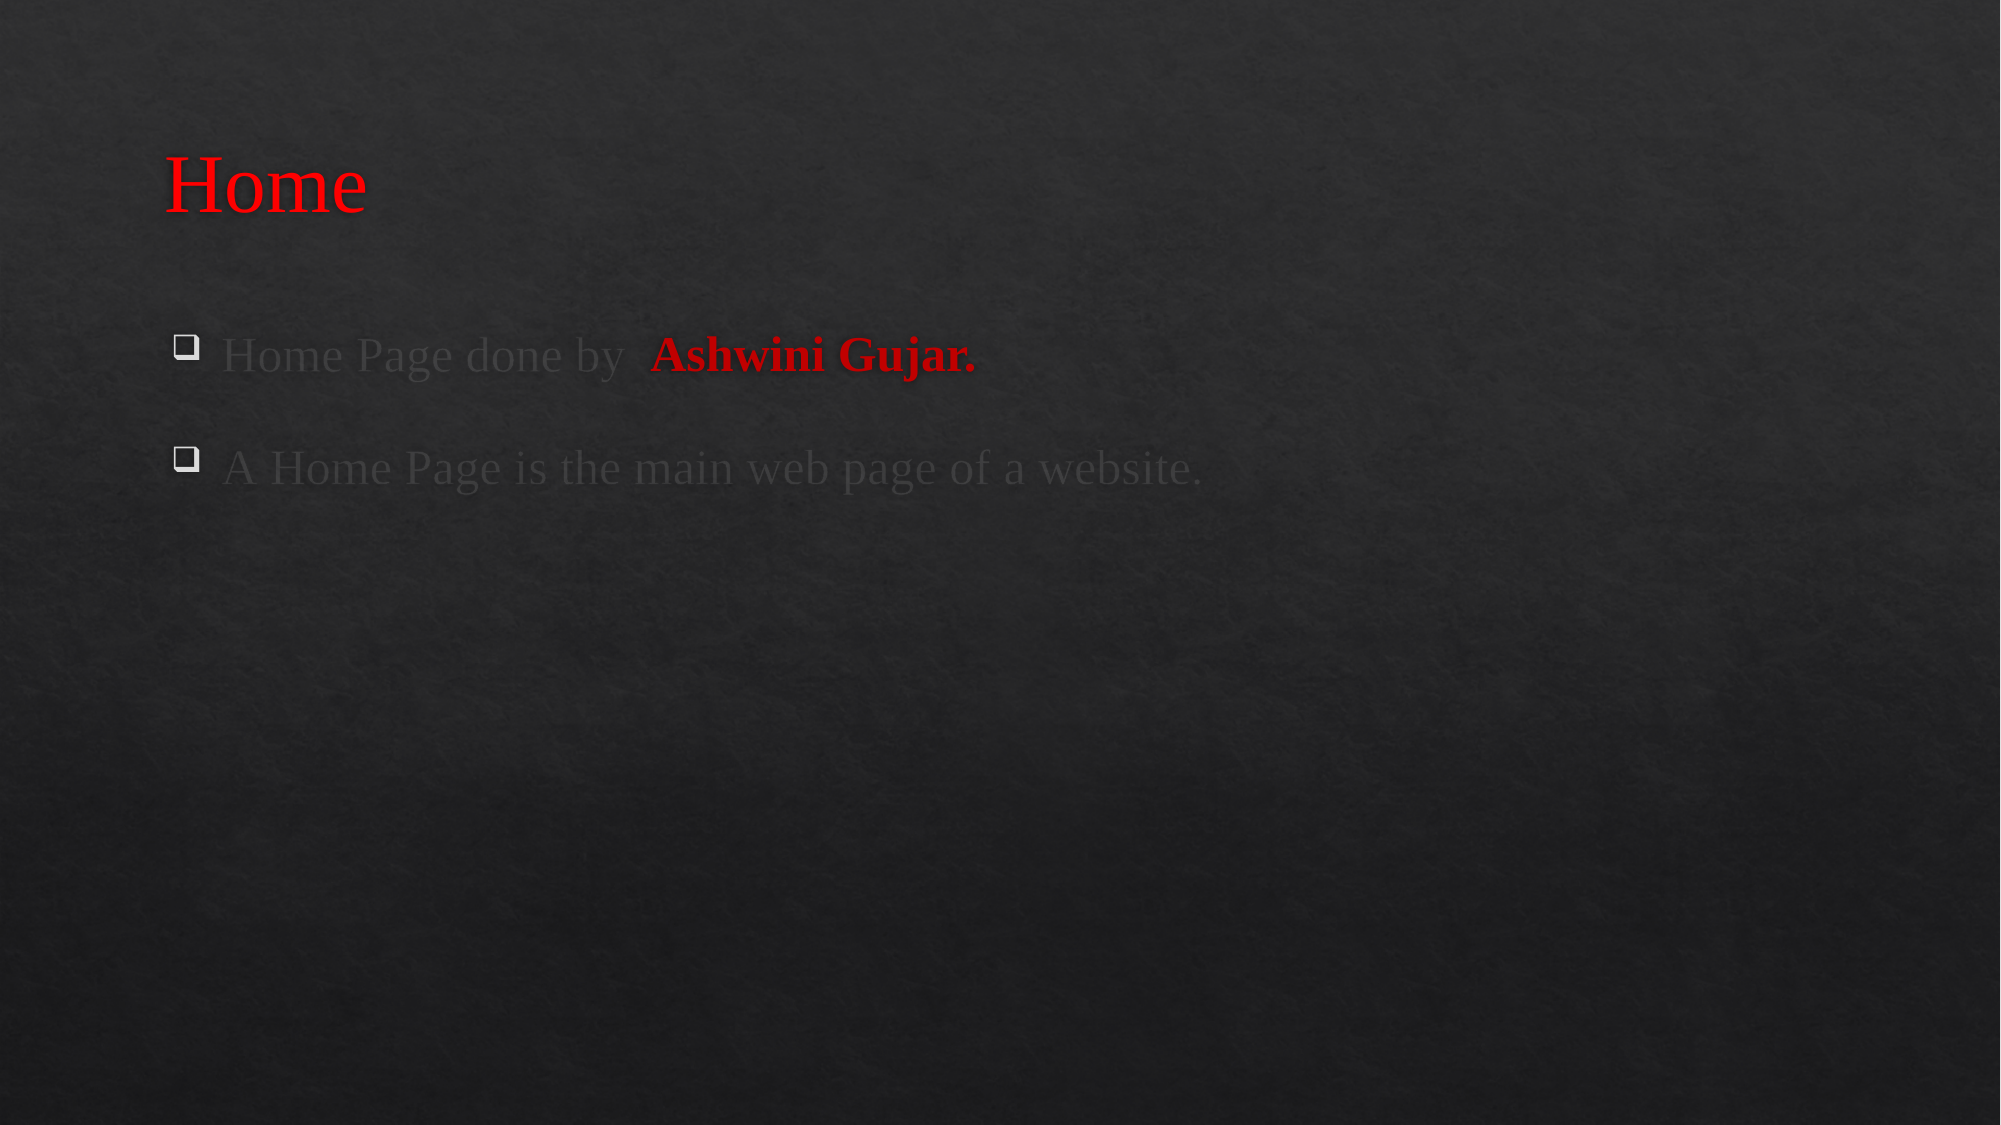

# Home
Home Page done by  Ashwini Gujar.
A Home Page is the main web page of a website.